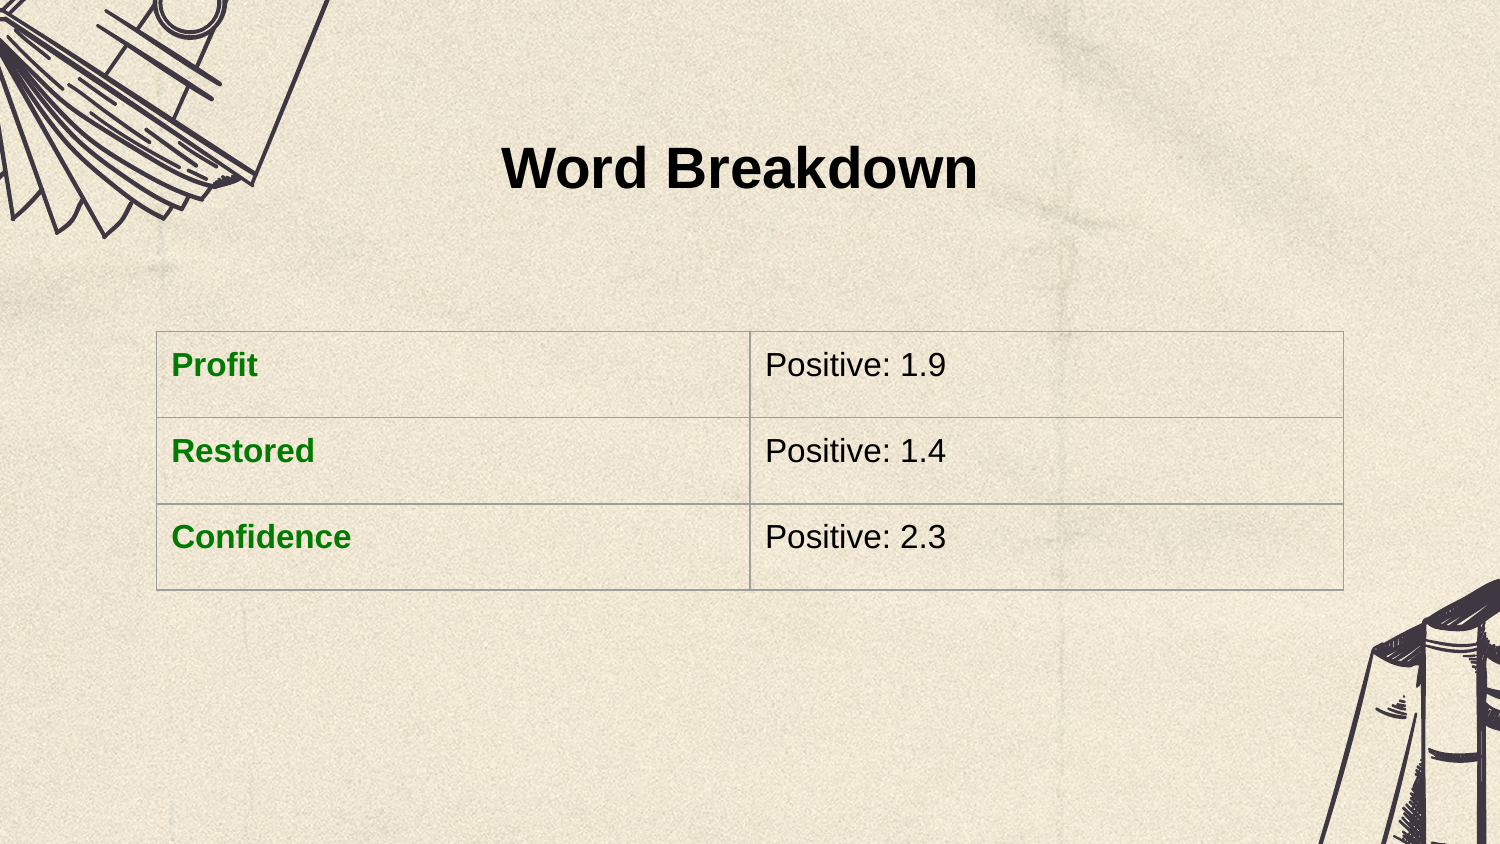

# Word Breakdown
| Profit | Positive: 1.9 |
| --- | --- |
| Restored | Positive: 1.4 |
| Confidence | Positive: 2.3 |